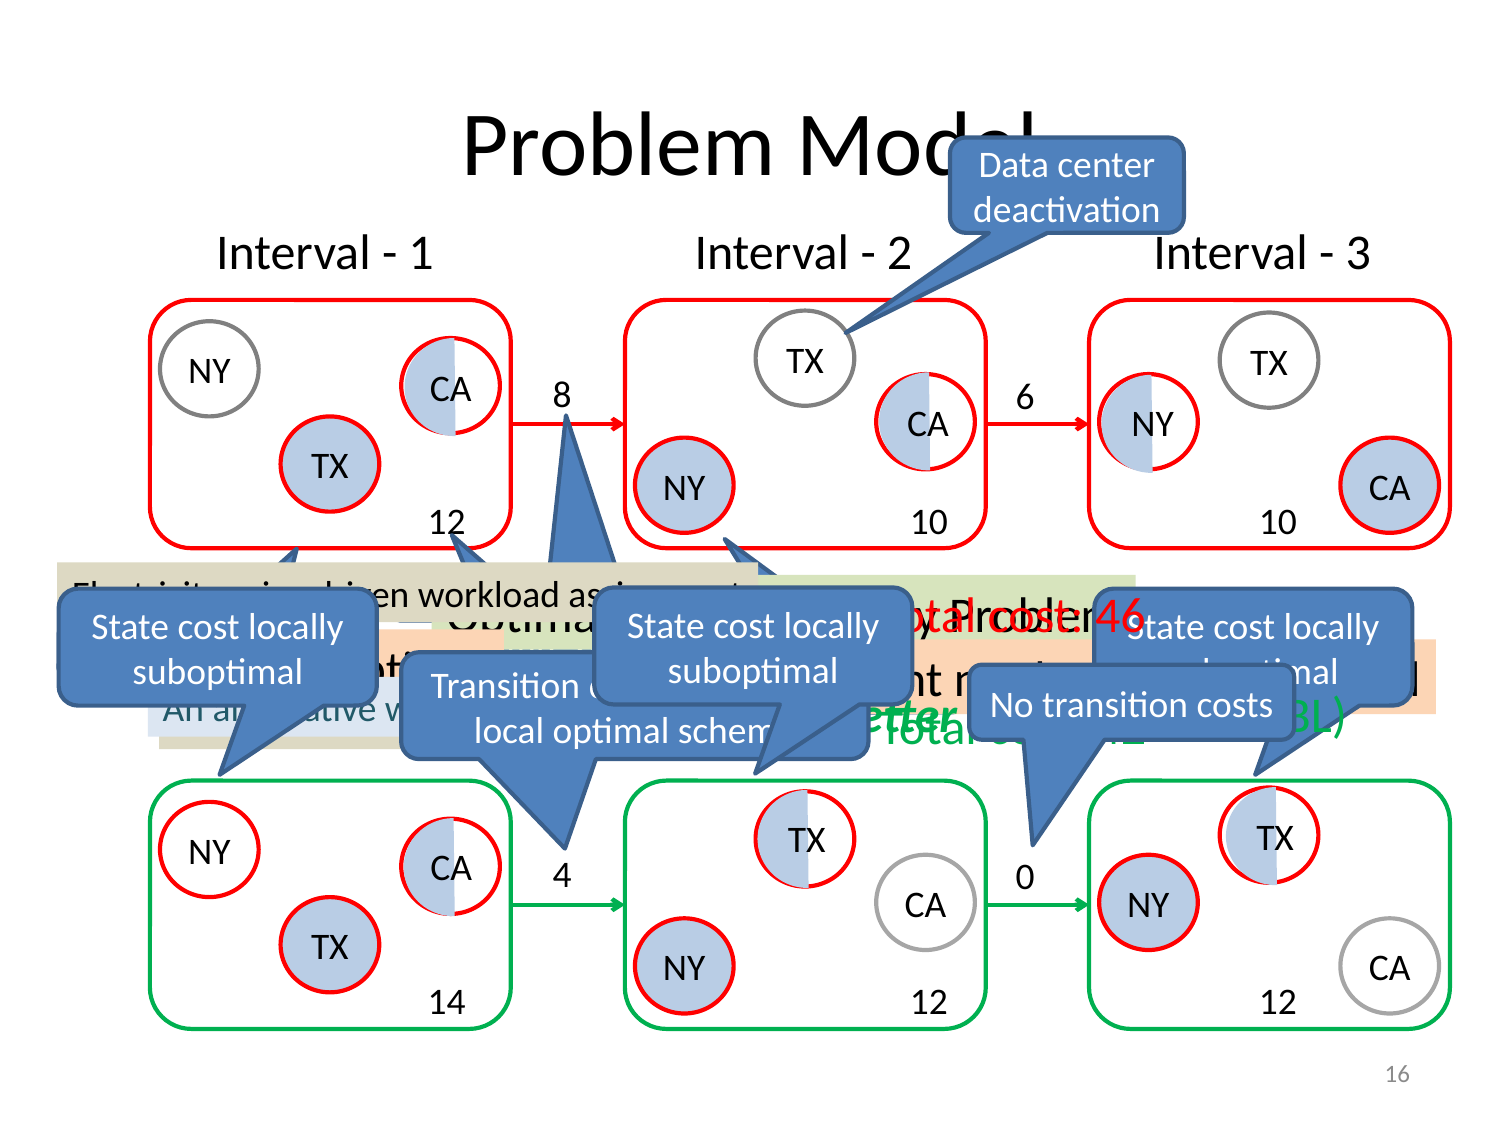

# Problem Model
Data center deactivation
Interval - 1
Interval - 3
Interval - 2

TX
TX
NY

CA
8
6

CA
NY
TX
NY
CA
12
10
10
Electricity price driven workload assignment
Transition cost
Optimal State Trajectory Problem
Total cost: 46
State cost locally suboptimal
State cost locally suboptimal
State cost locally suboptimal
State Cost
Data center activation
Network State
Locally optimal
Might not be globally optimal
Transition costs lower than local optimal scheme
No transition costs
Relocate Energy Demand to Better Locations (RED-BL)
An alternative workload mapping
Total cost: 42
Sum of all data centers’ electricity cost

NY
TX
TX

CA
4
0
CA
NY
TX
NY
CA
14
12
12
16